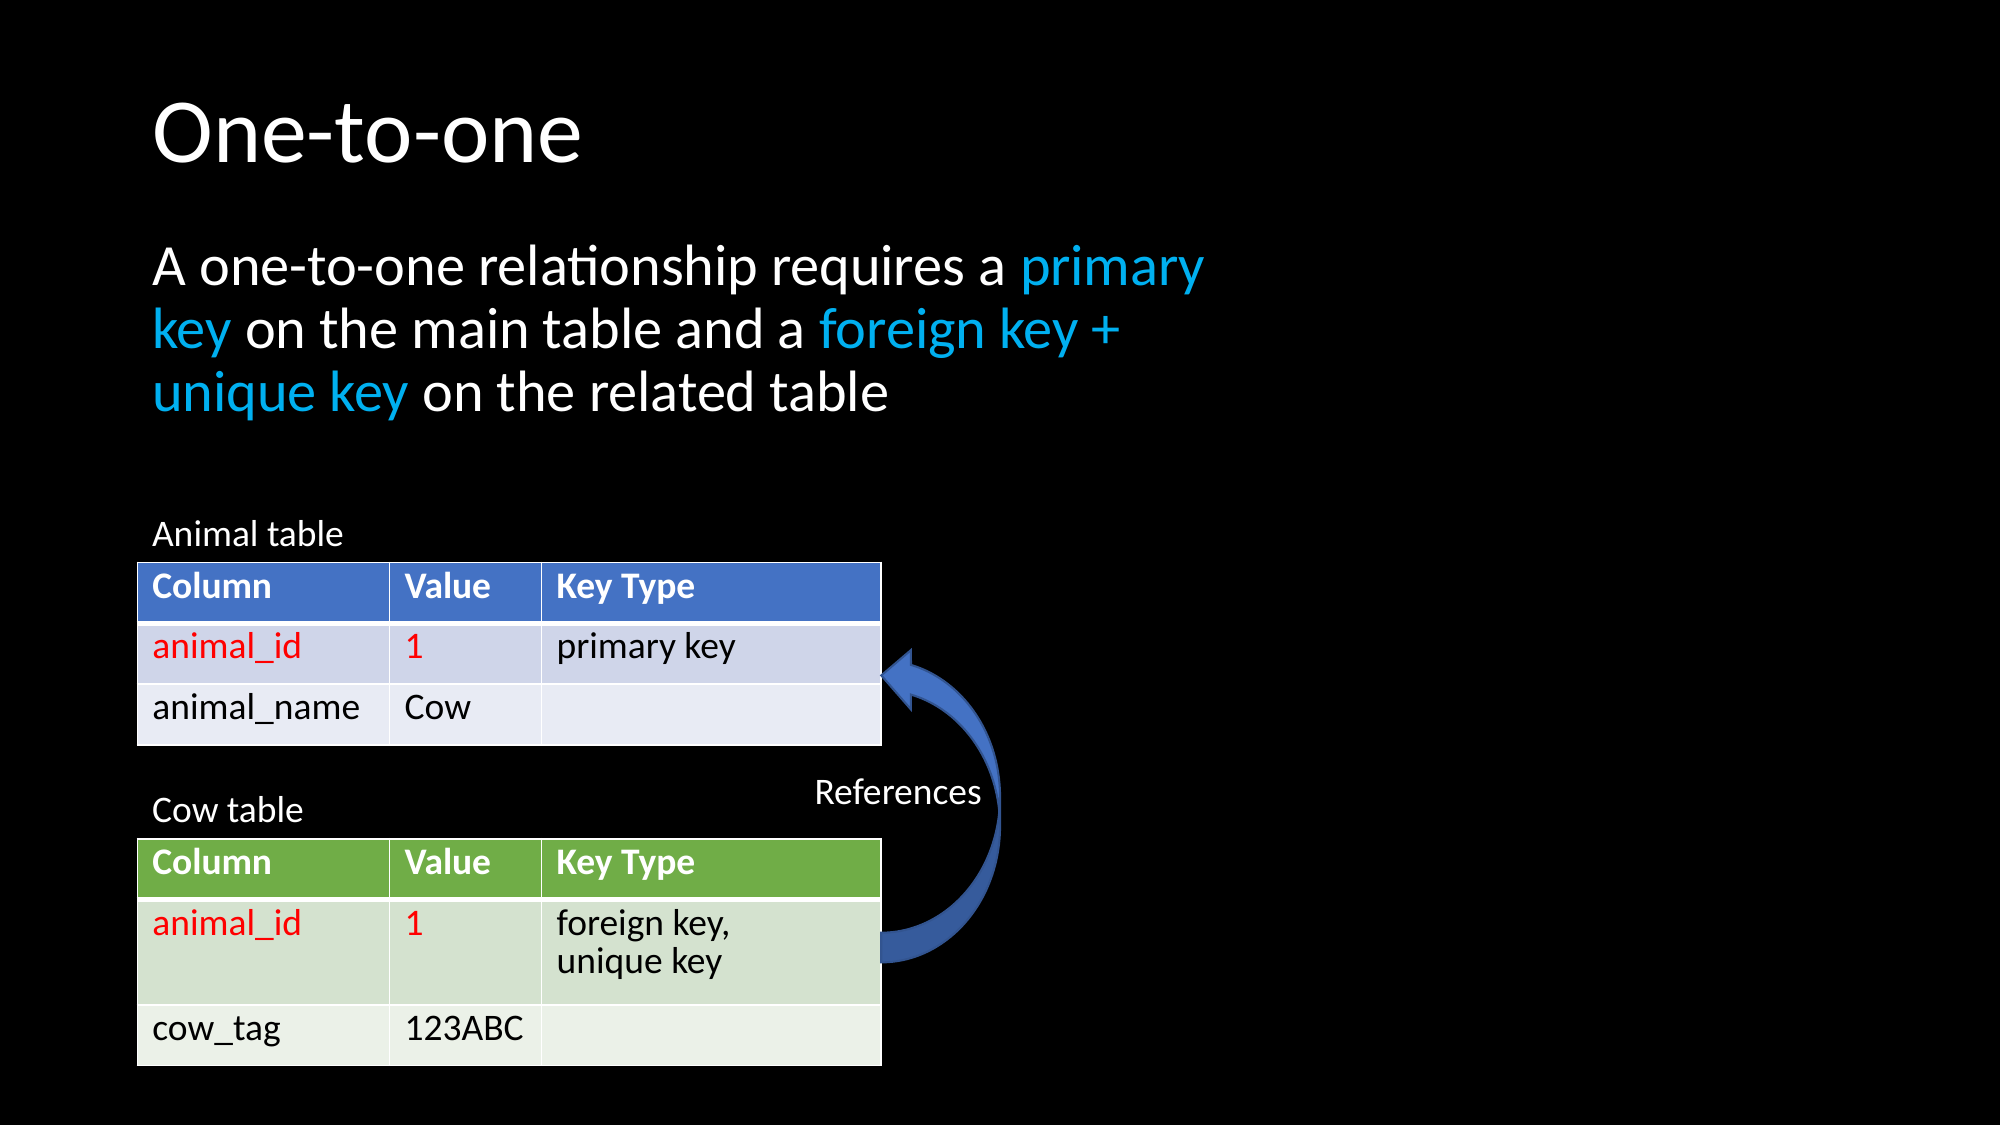

# One-to-one
A one-to-one relationship requires a primary key on the main table and a foreign key + unique key on the related table
Animal table
| Column | Value | Key Type |
| --- | --- | --- |
| animal\_id | 1 | primary key |
| animal\_name | Cow |  |

References
Cow table
| Column | Value | Key Type |
| --- | --- | --- |
| animal\_id | 1 | foreign key, unique key |
| cow\_tag | 123ABC |  |